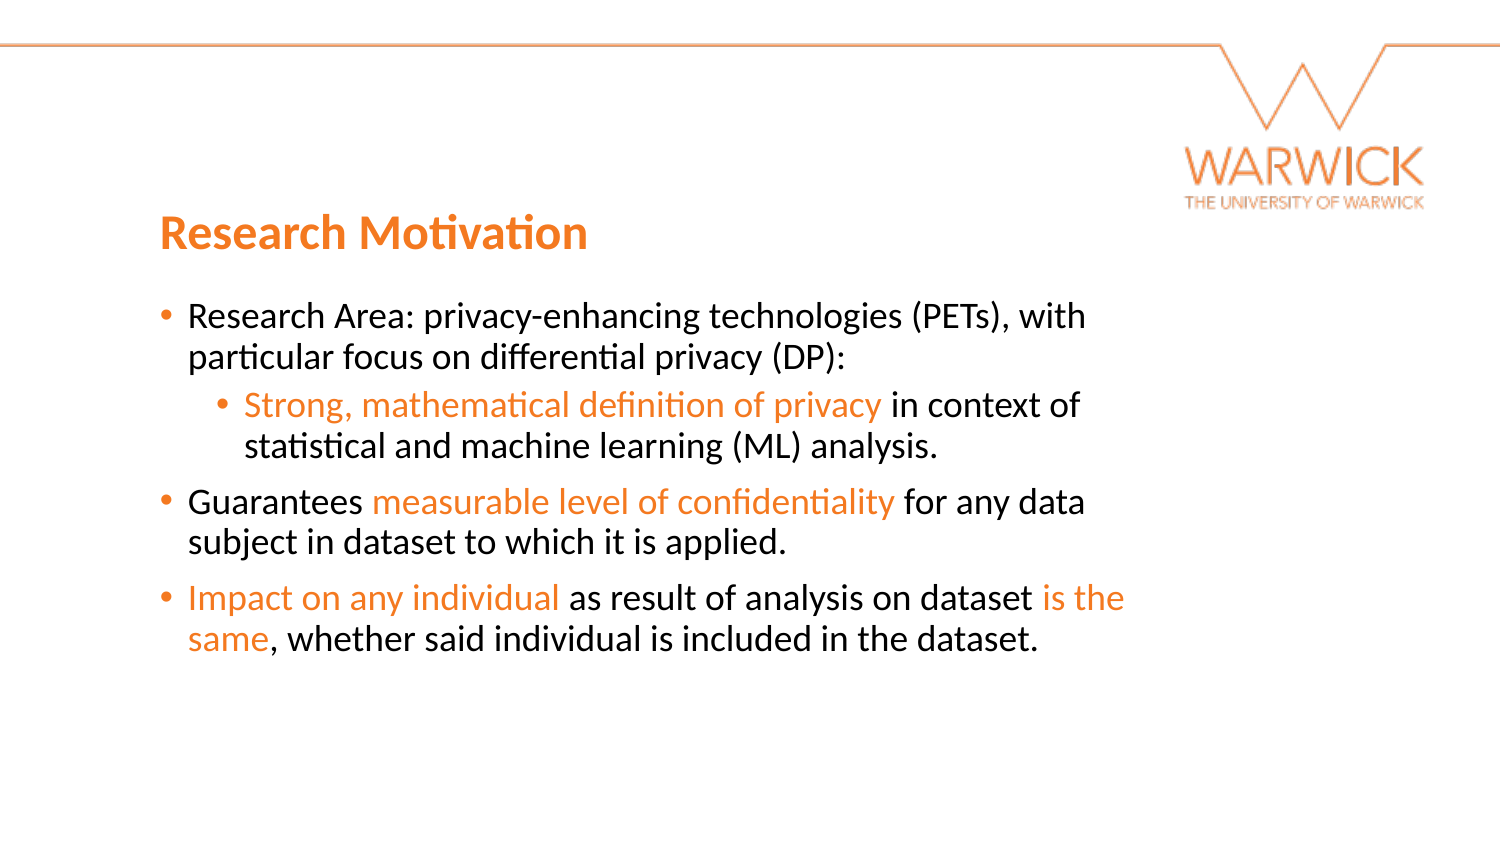

Research Motivation

Research Area: privacy-enhancing technologies (PETs), with particular focus on differential privacy (DP):
Strong, mathematical definition of privacy in context of statistical and machine learning (ML) analysis.
Guarantees measurable level of confidentiality for any data subject in dataset to which it is applied.
Impact on any individual as result of analysis on dataset is the same, whether said individual is included in the dataset.